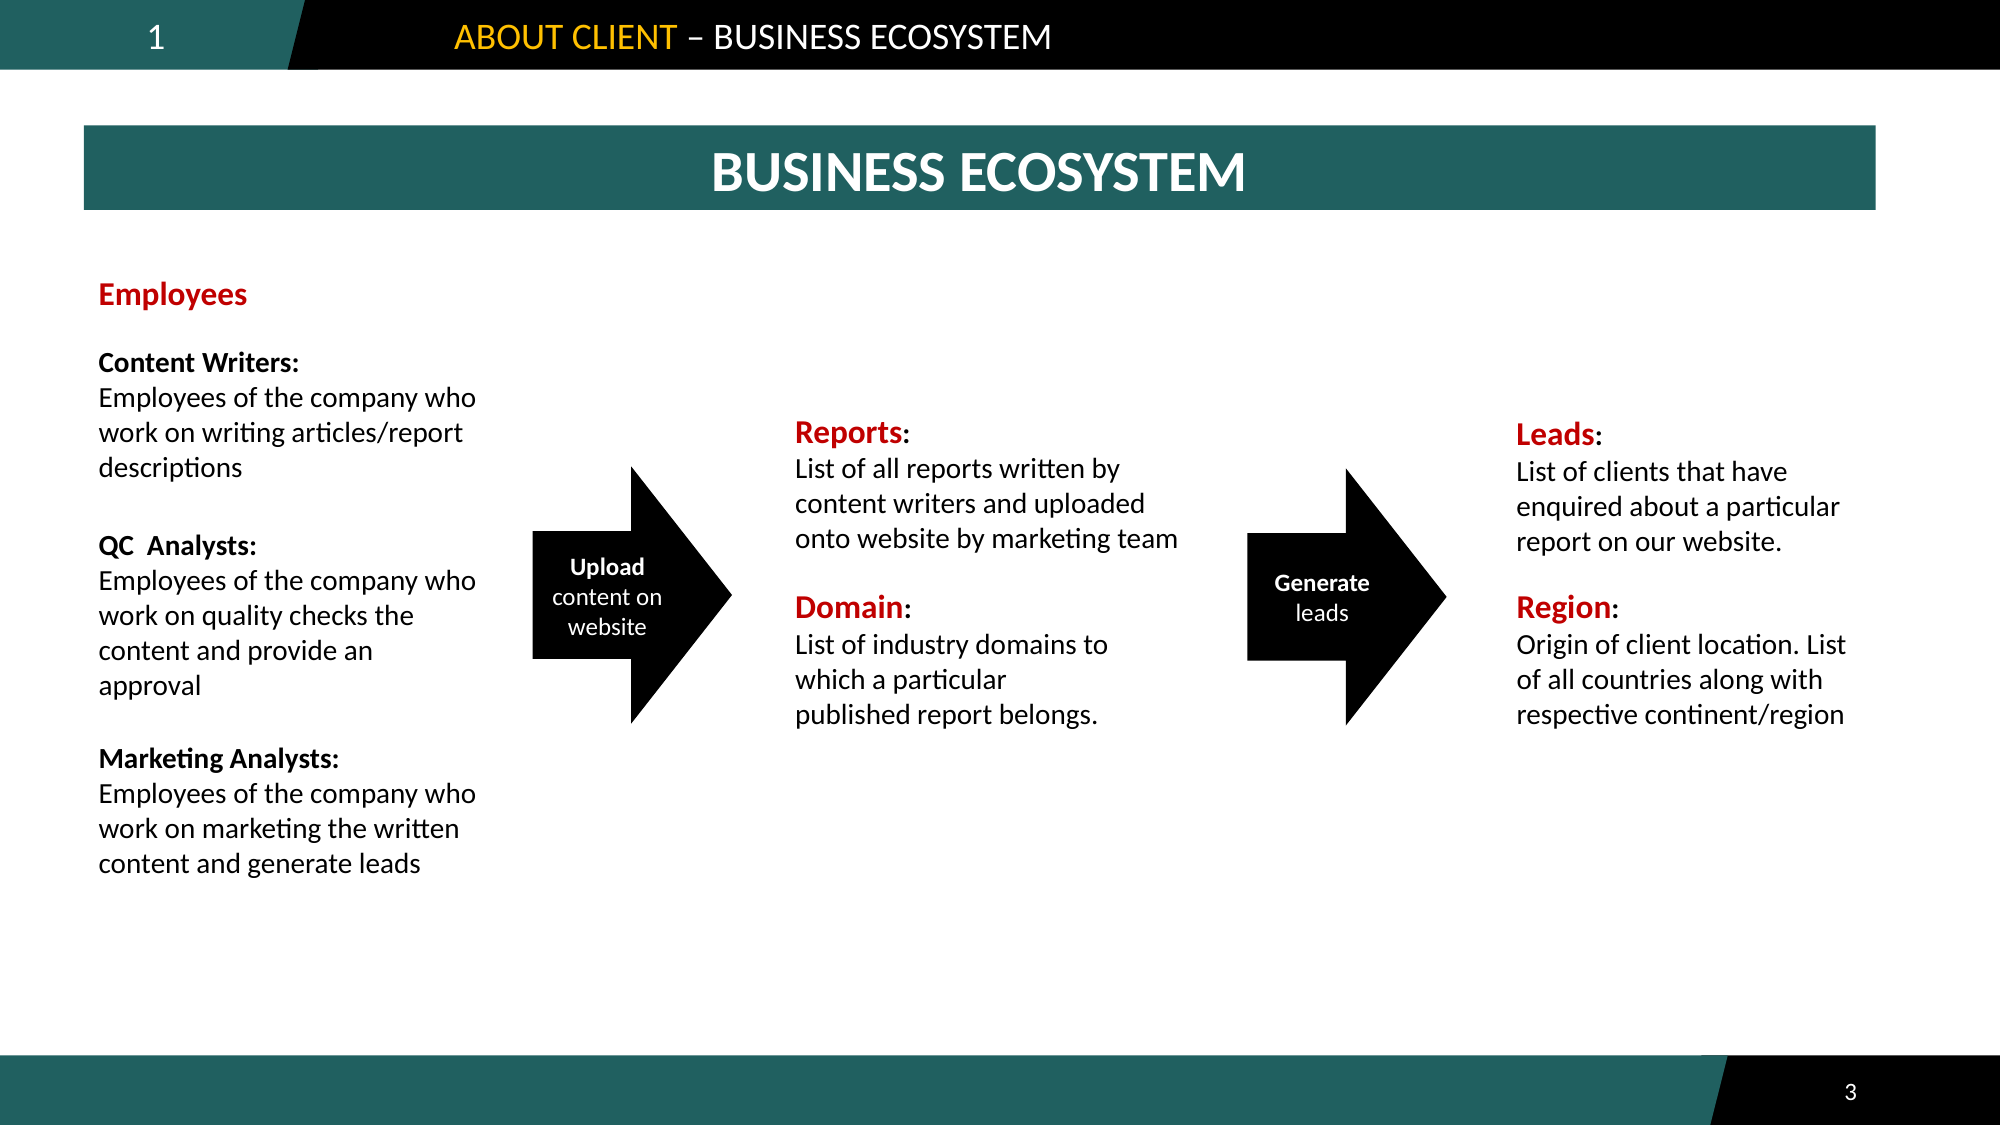

1
ABOUT CLIENT – BUSINESS ECOSYSTEM
02
Our Research Domains
BUSINESS ECOSYSTEM
Employees
Content Writers:
Employees of the company who work on writing articles/report descriptions
Reports:
List of all reports written by content writers and uploaded onto website by marketing team
Leads:
List of clients that have enquired about a particular report on our website.
Upload content on website
Generate leads
QC  Analysts:
Employees of the company who work on quality checks the content and provide an approval
Domain:
List of industry domains to which a particular published report belongs.
Region:
Origin of client location. List of all countries along with respective continent/region
Marketing Analysts:
Employees of the company who work on marketing the written content and generate leads
3